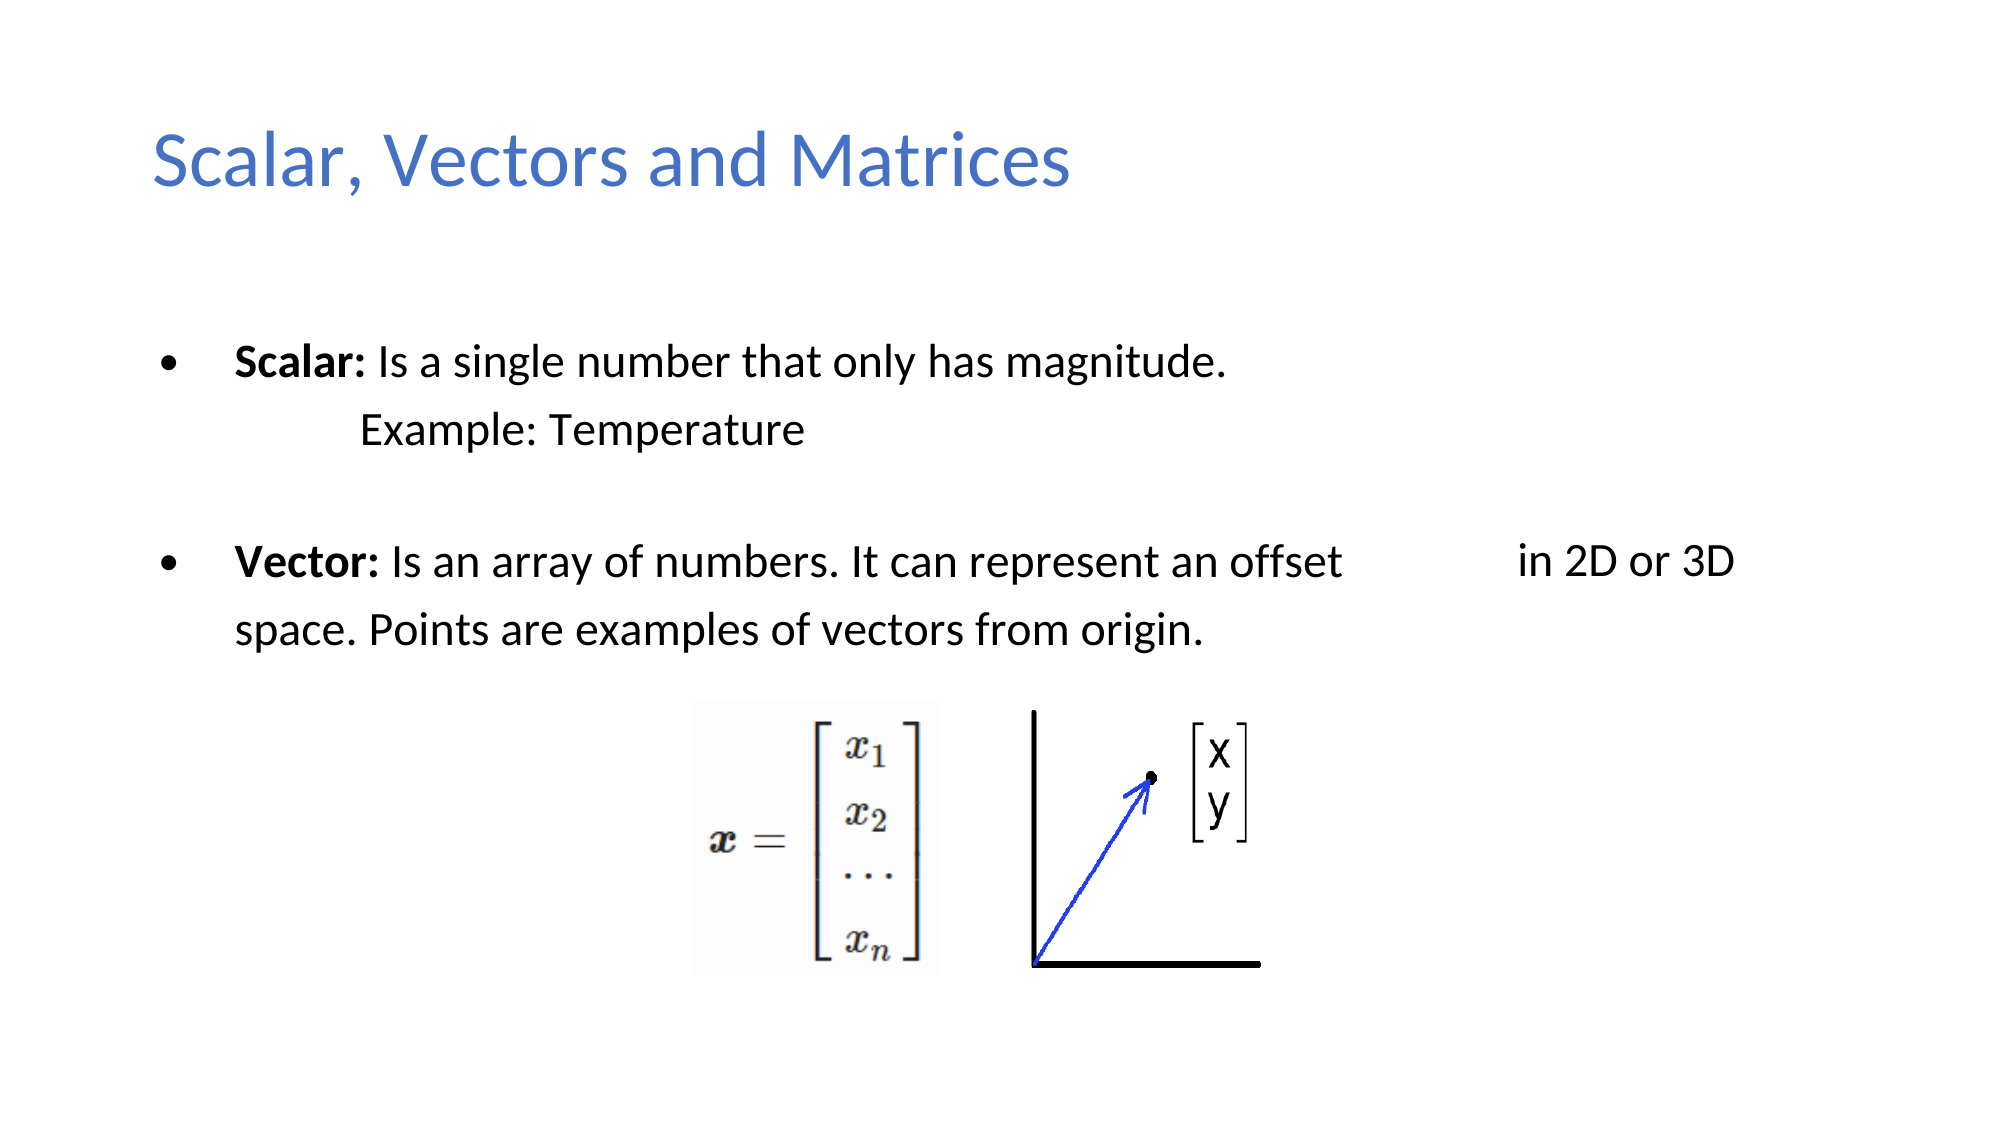

Scalar, Vectors and Matrices
•
Scalar: Is a single number that only has magnitude.
Example: Temperature
•
Vector: Is an array of numbers. It can represent an offset
space. Points are examples of vectors from origin.
in 2D or 3D